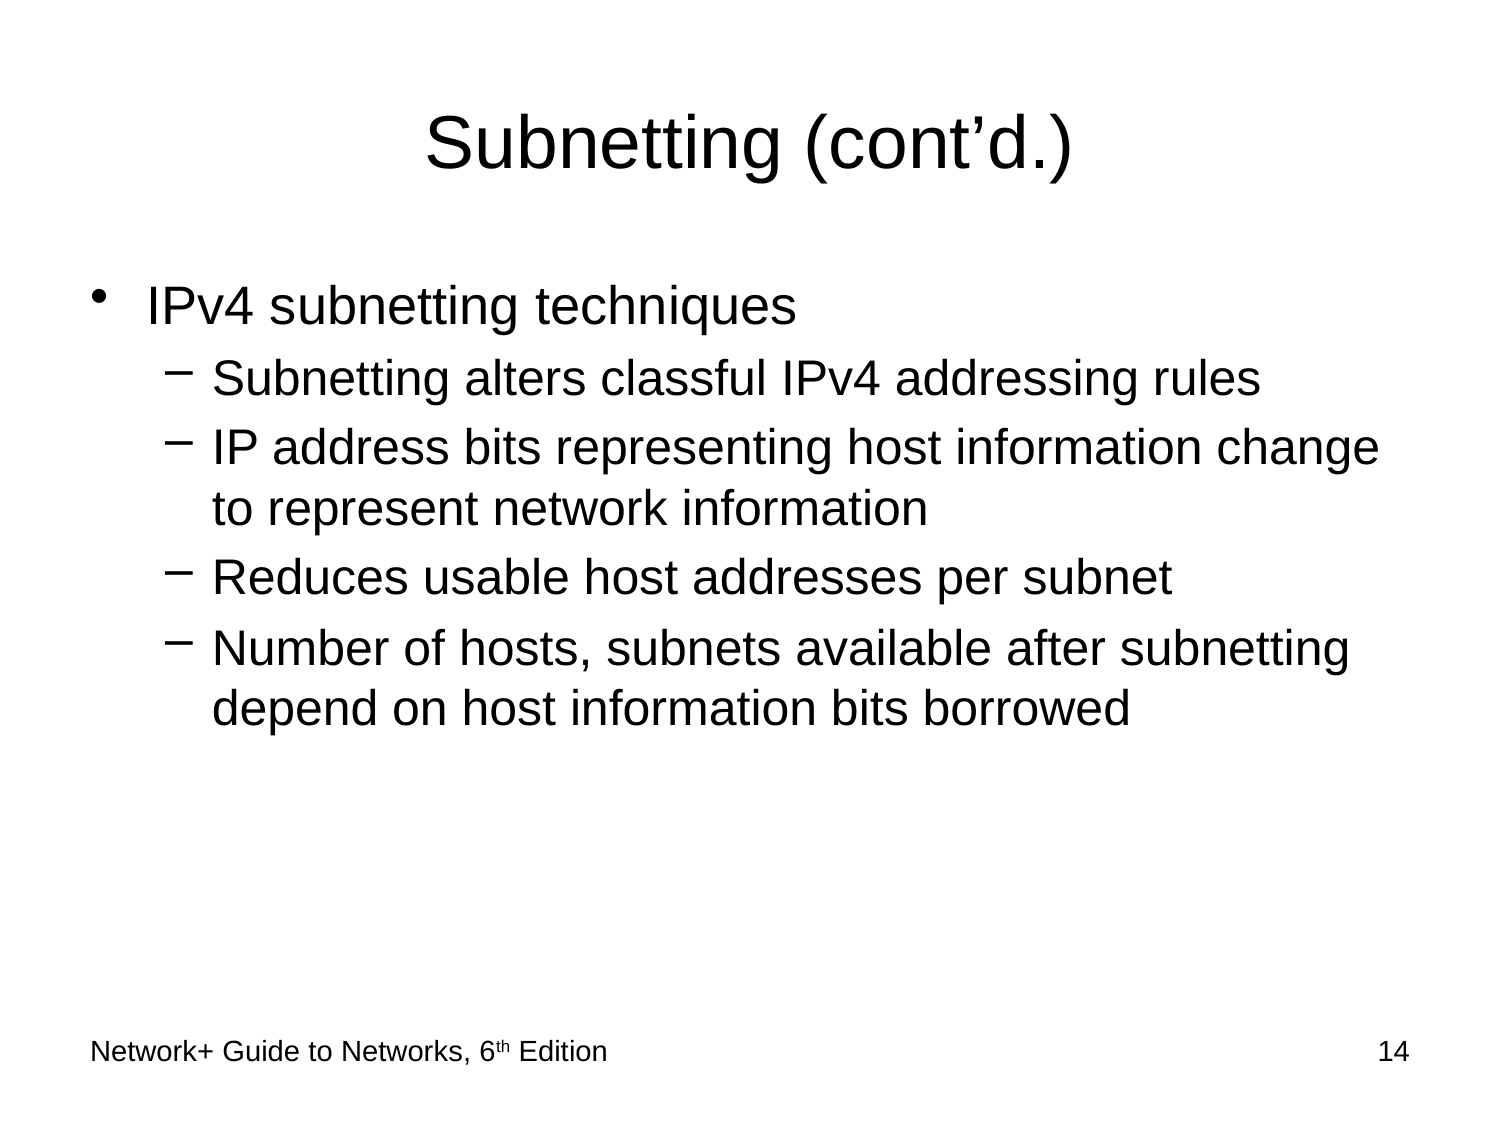

# Subnetting (cont’d.)
IPv4 subnetting techniques
Subnetting alters classful IPv4 addressing rules
IP address bits representing host information change to represent network information
Reduces usable host addresses per subnet
Number of hosts, subnets available after subnetting depend on host information bits borrowed
Network+ Guide to Networks, 6th Edition
14